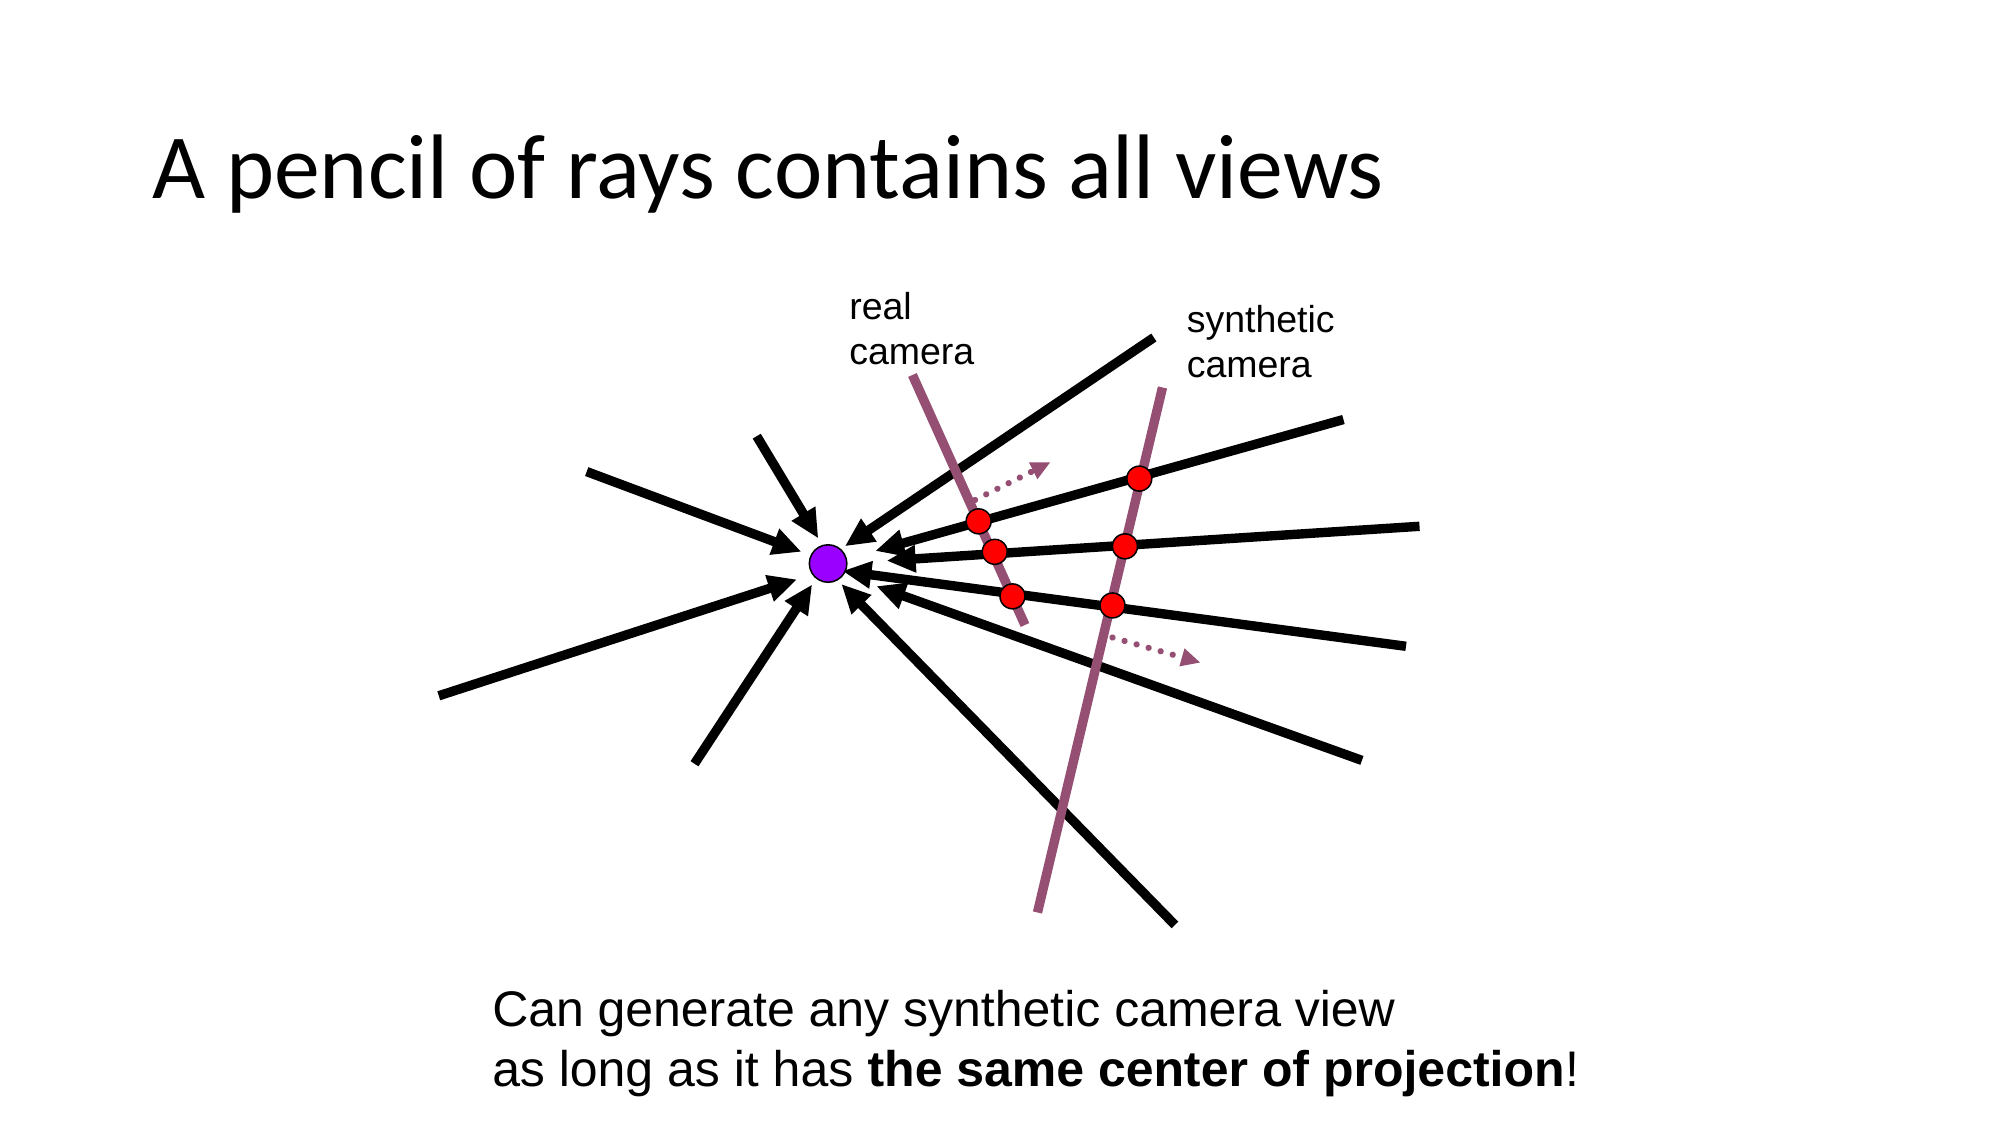

# A pencil of rays contains all views
real
camera

synthetic
camera

Can generate any synthetic camera view
as long as it has the same center of projection!